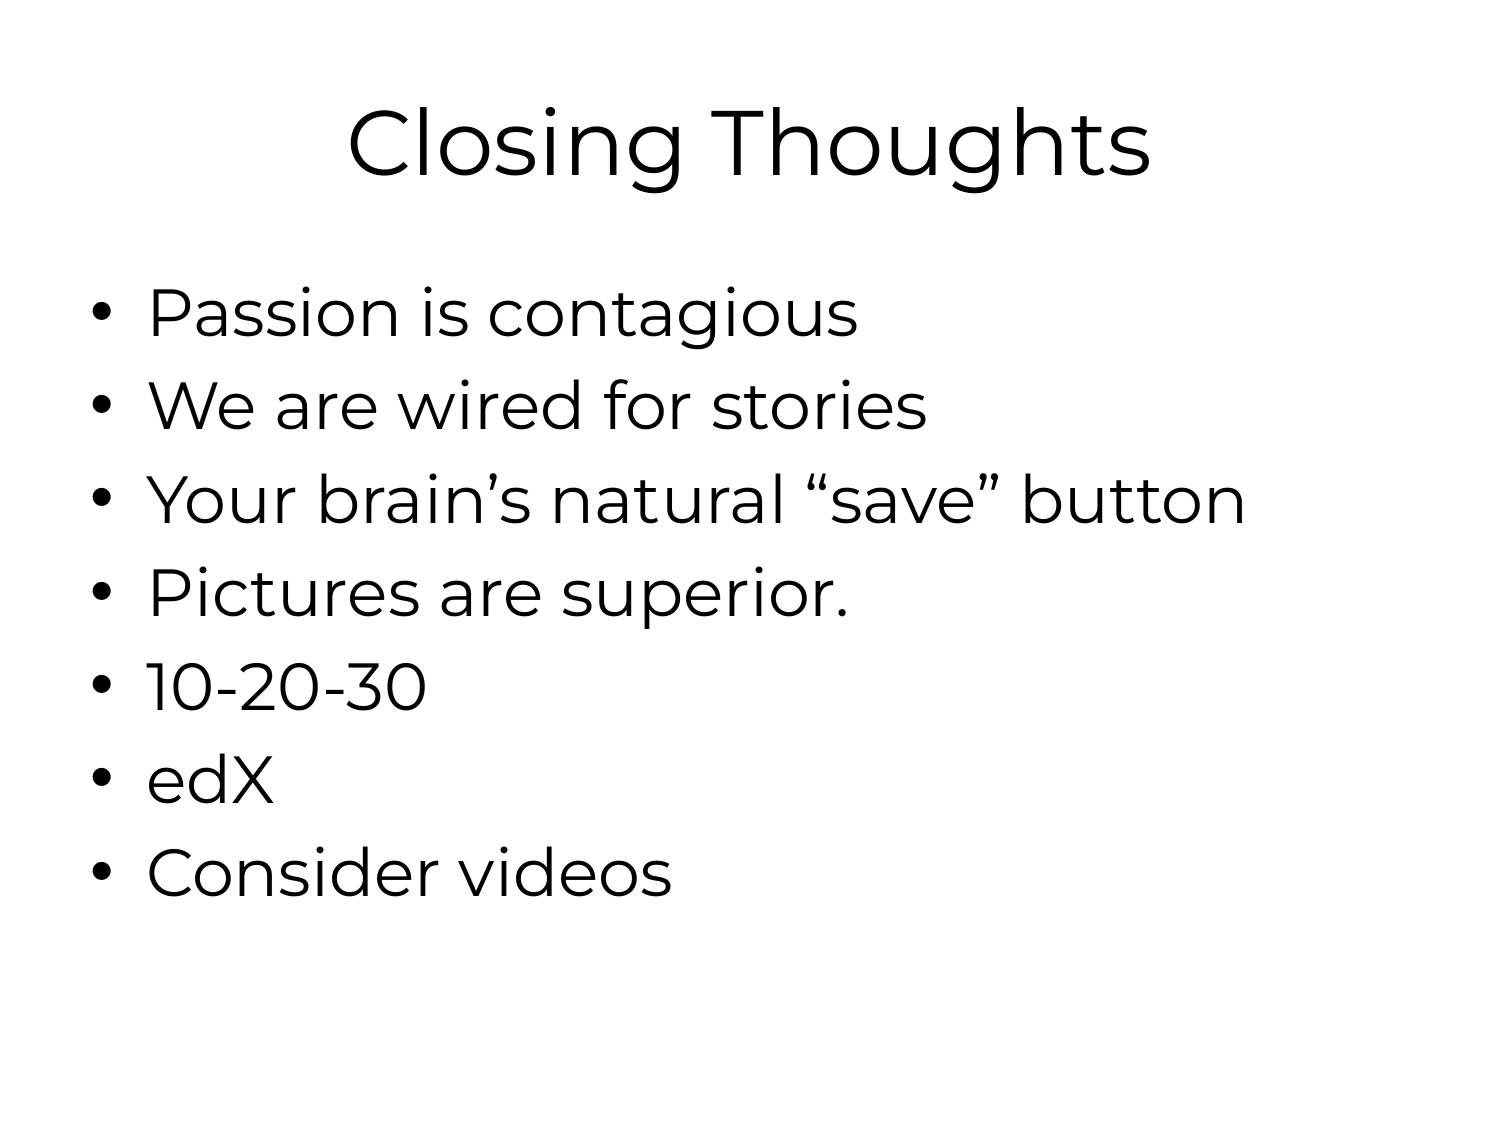

# Closing Thoughts
Passion is contagious
We are wired for stories
Your brain’s natural “save” button
Pictures are superior.
10-20-30
edX
Consider videos